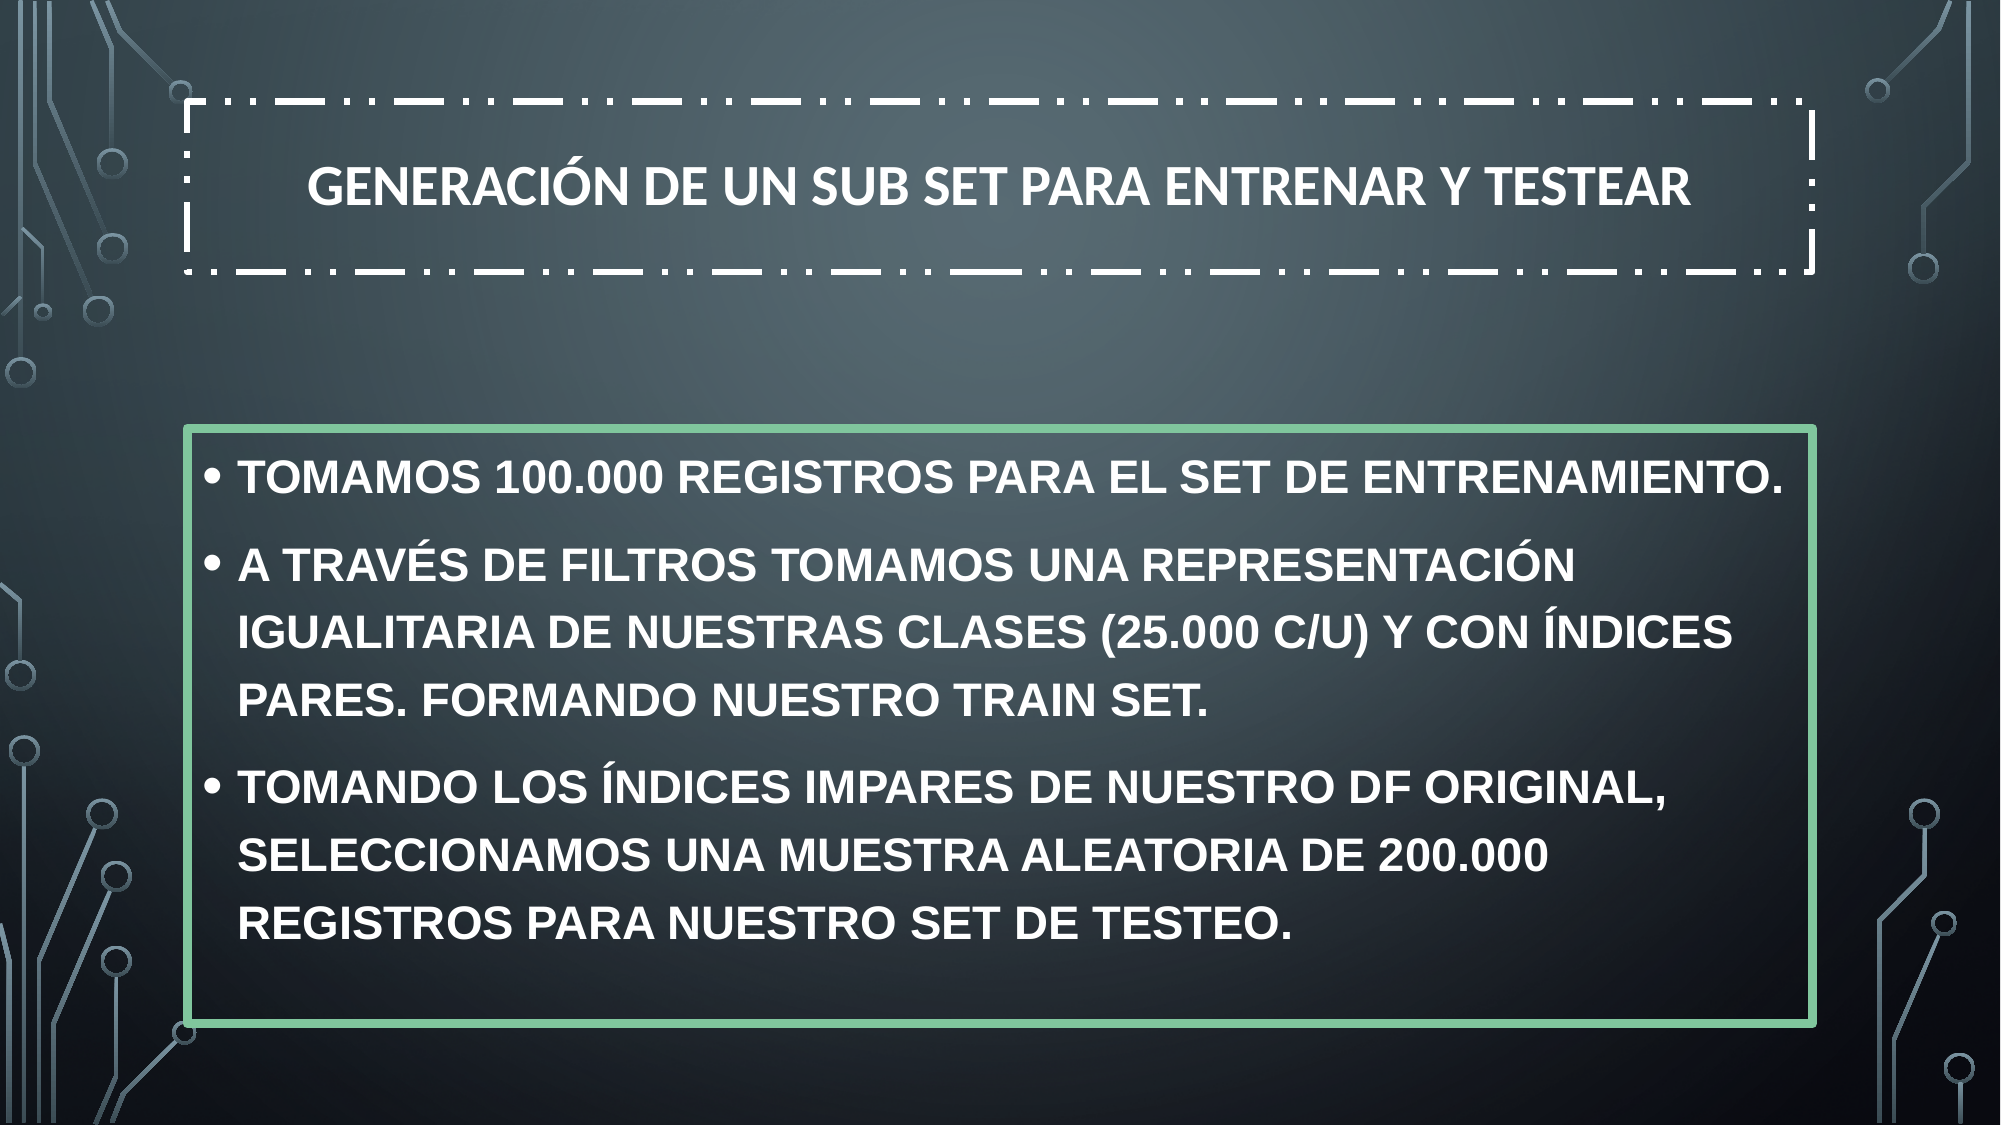

# Generación de un sub set para entrenar y testear
TOMAMOS 100.000 REGISTROS PARA EL SET DE ENTRENAMIENTO.
A TRAVÉS DE FILTROS TOMAMOS UNA REPRESENTACIÓN IGUALITARIA DE NUESTRAS CLASES (25.000 C/U) Y CON ÍNDICES PARES. FORMANDO NUESTRO TRAIN SET.
TOMANDO LOS ÍNDICES IMPARES DE NUESTRO DF ORIGINAL, SELECCIONAMOS UNA MUESTRA ALEATORIA DE 200.000 REGISTROS PARA NUESTRO SET DE TESTEO.